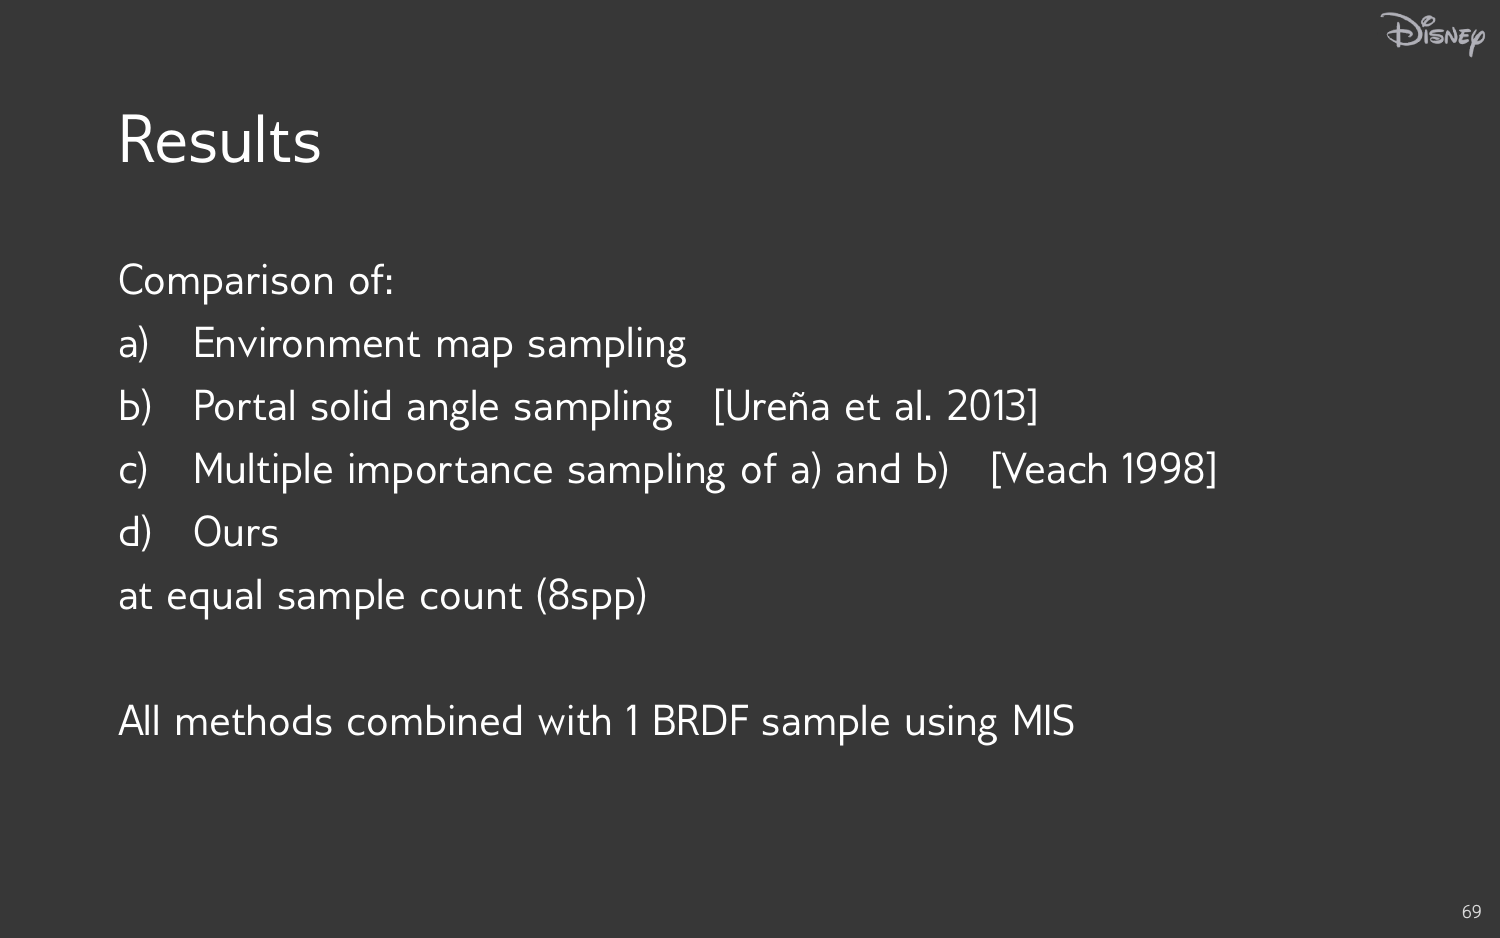

# Results
Comparison of:
Environment map sampling
Portal solid angle sampling   [Ureña et al. 2013]
Multiple importance sampling of a) and b)   [Veach 1998]
Ours
at equal sample count (8spp)

All methods combined with 1 BRDF sample using MIS
69